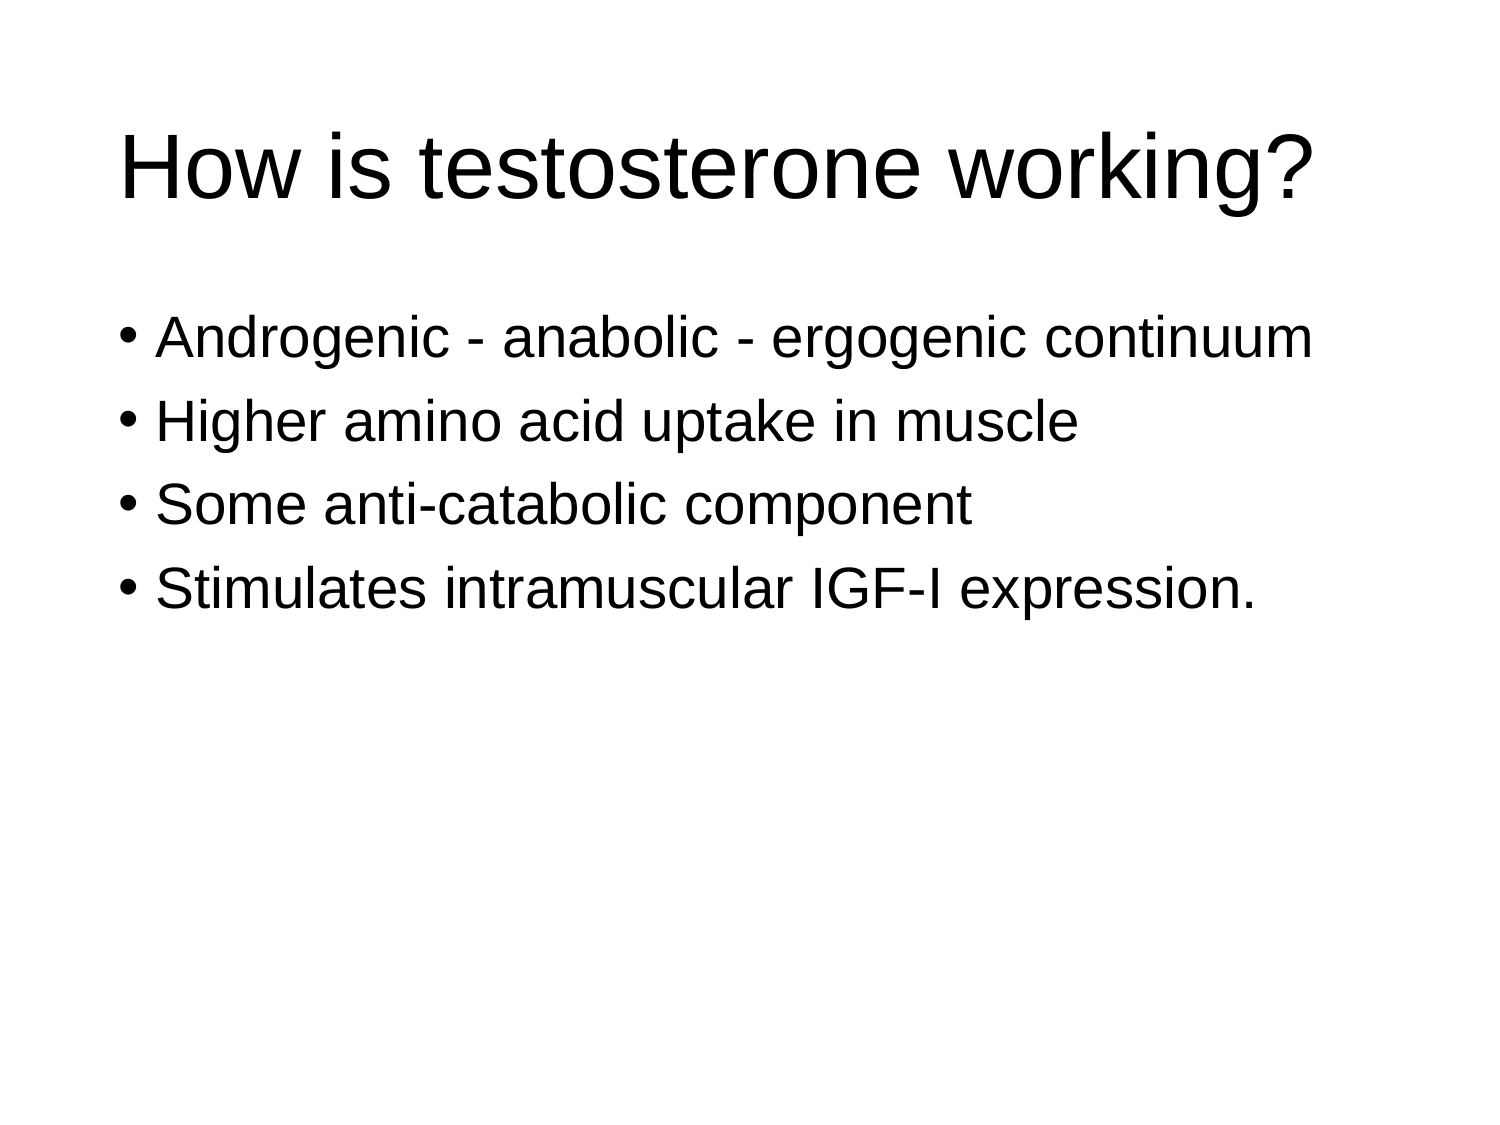

# How is testosterone working?
Androgenic - anabolic - ergogenic continuum
Higher amino acid uptake in muscle
Some anti-catabolic component
Stimulates intramuscular IGF-I expression.